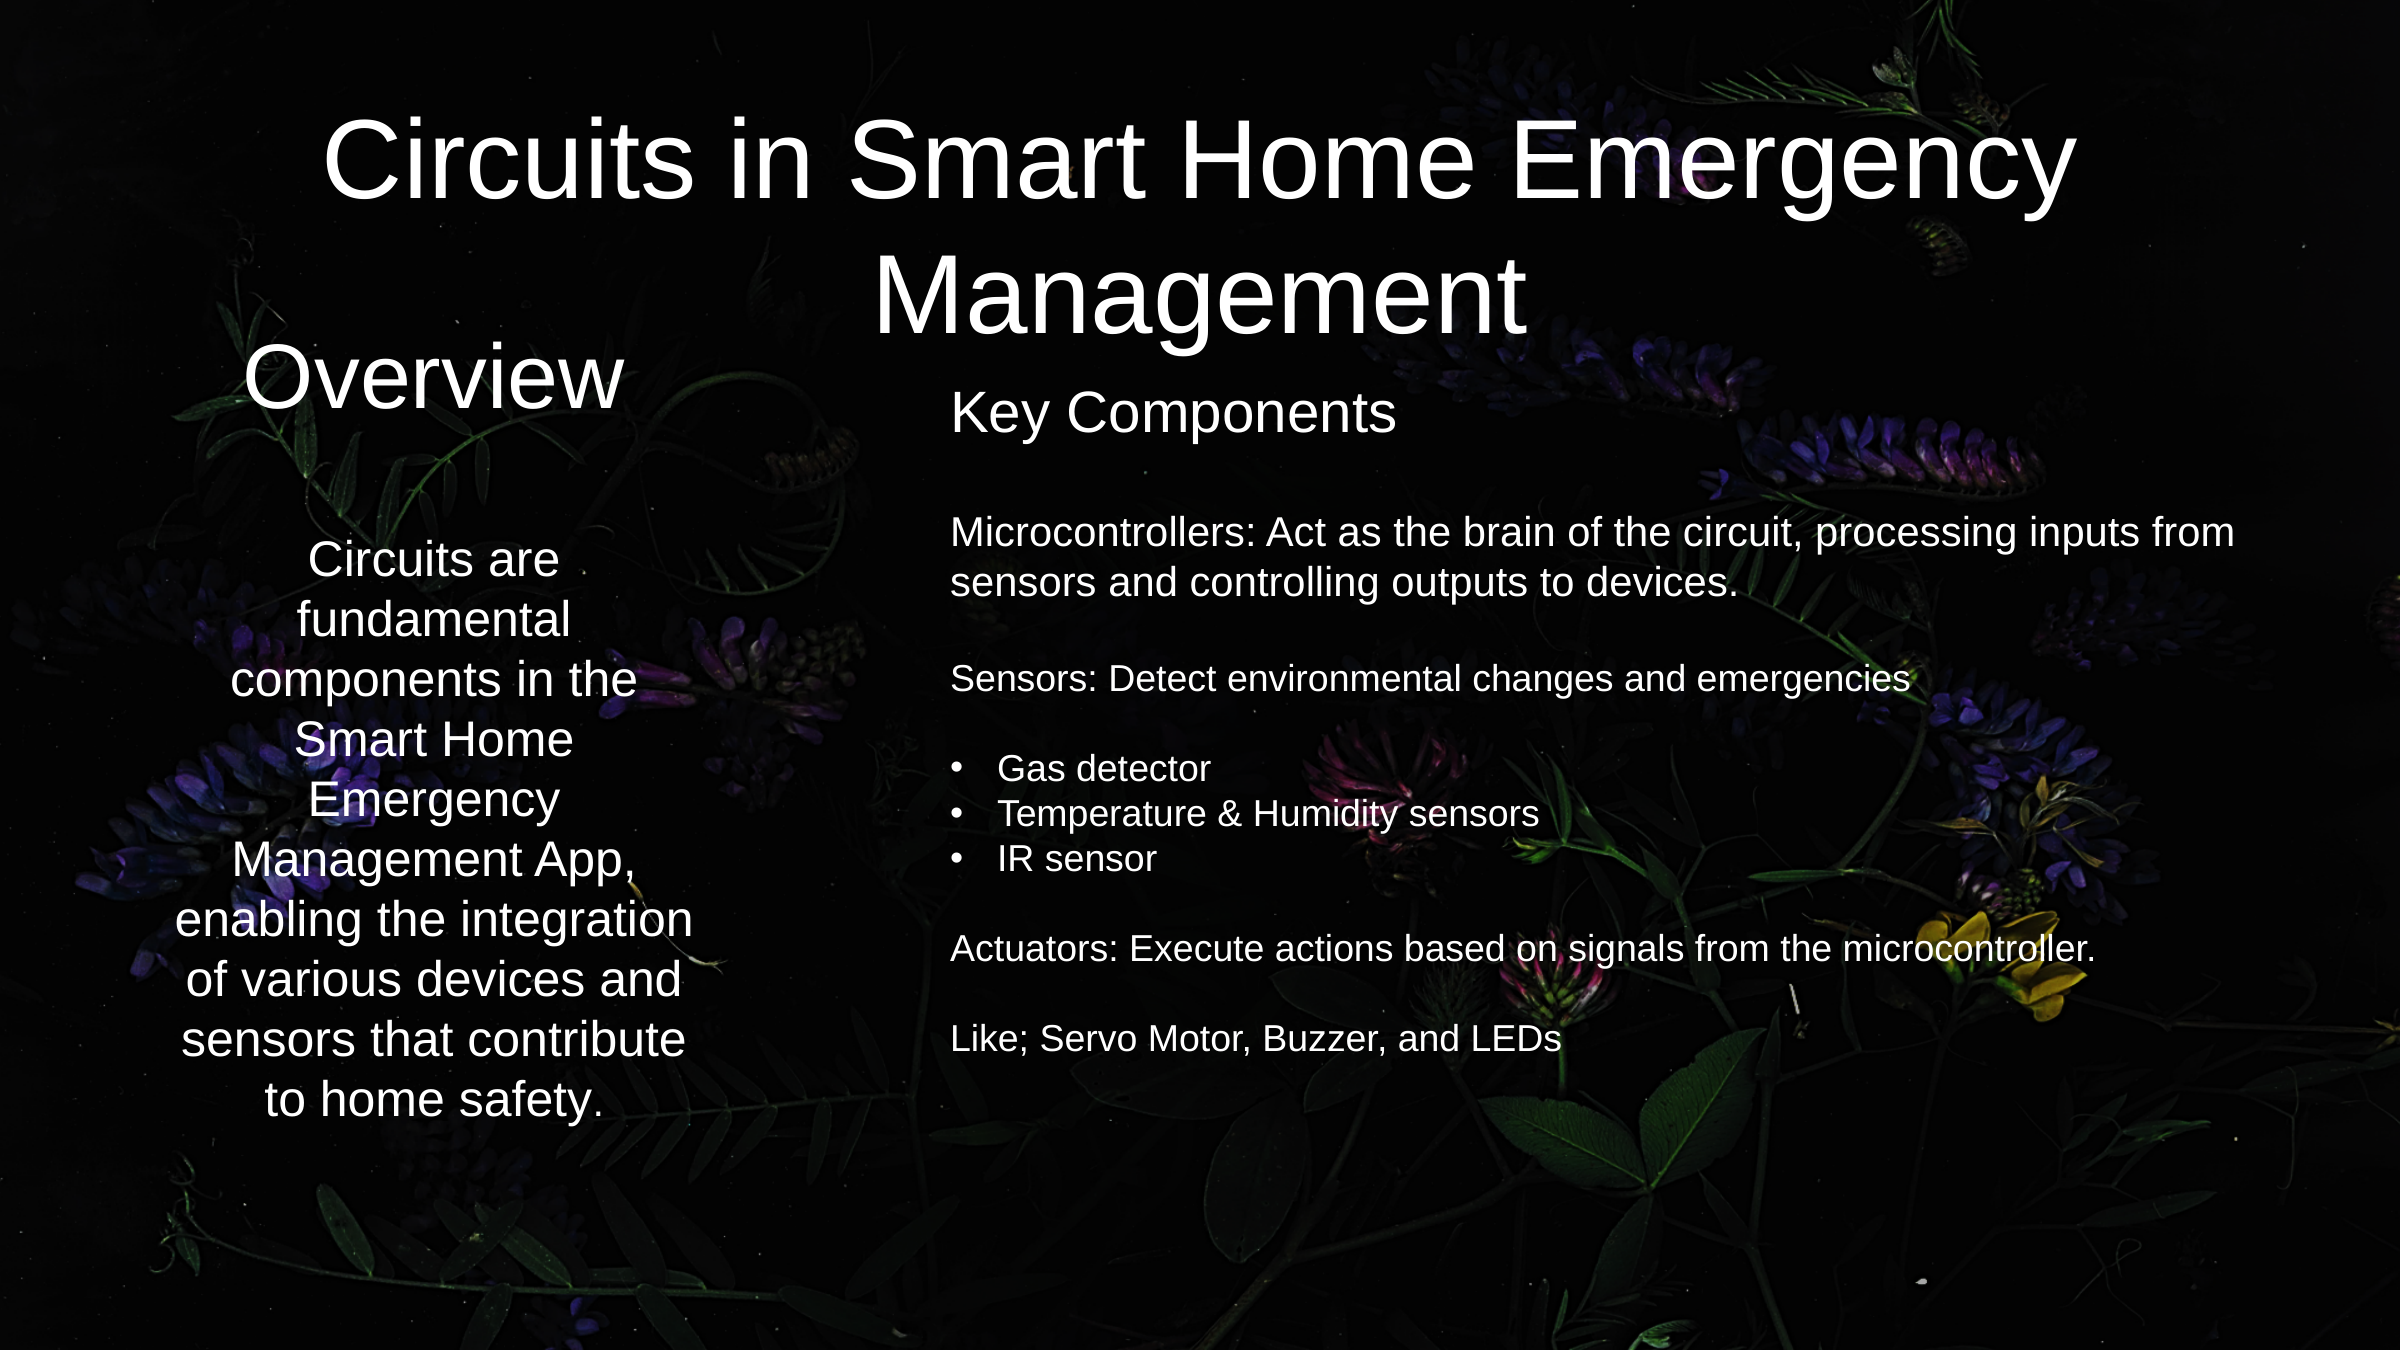

Circuits in Smart Home Emergency Management
Overview

Circuits are fundamental components in the Smart Home Emergency Management App, enabling the integration of various devices and sensors that contribute to home safety.
Key Components

Microcontrollers: Act as the brain of the circuit, processing inputs from sensors and controlling outputs to devices.
Sensors: Detect environmental changes and emergencies

Gas detector
Temperature & Humidity sensors
IR sensor

Actuators: Execute actions based on signals from the microcontroller.

Like; Servo Motor, Buzzer, and LEDs